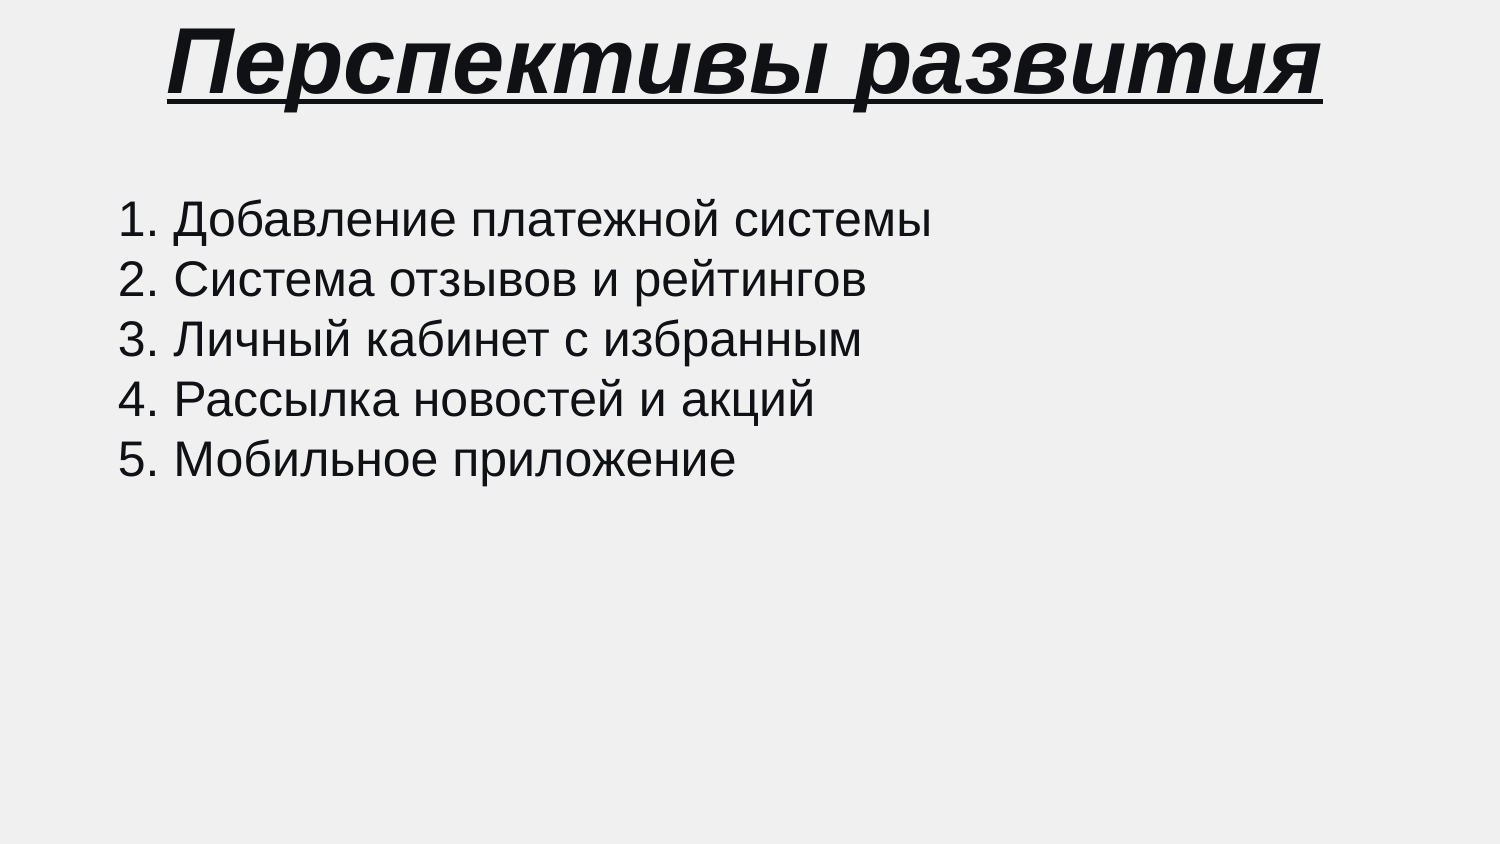

# Перспективы развития
1. Добавление платежной системы
2. Система отзывов и рейтингов
3. Личный кабинет с избранным
4. Рассылка новостей и акций
5. Мобильное приложение